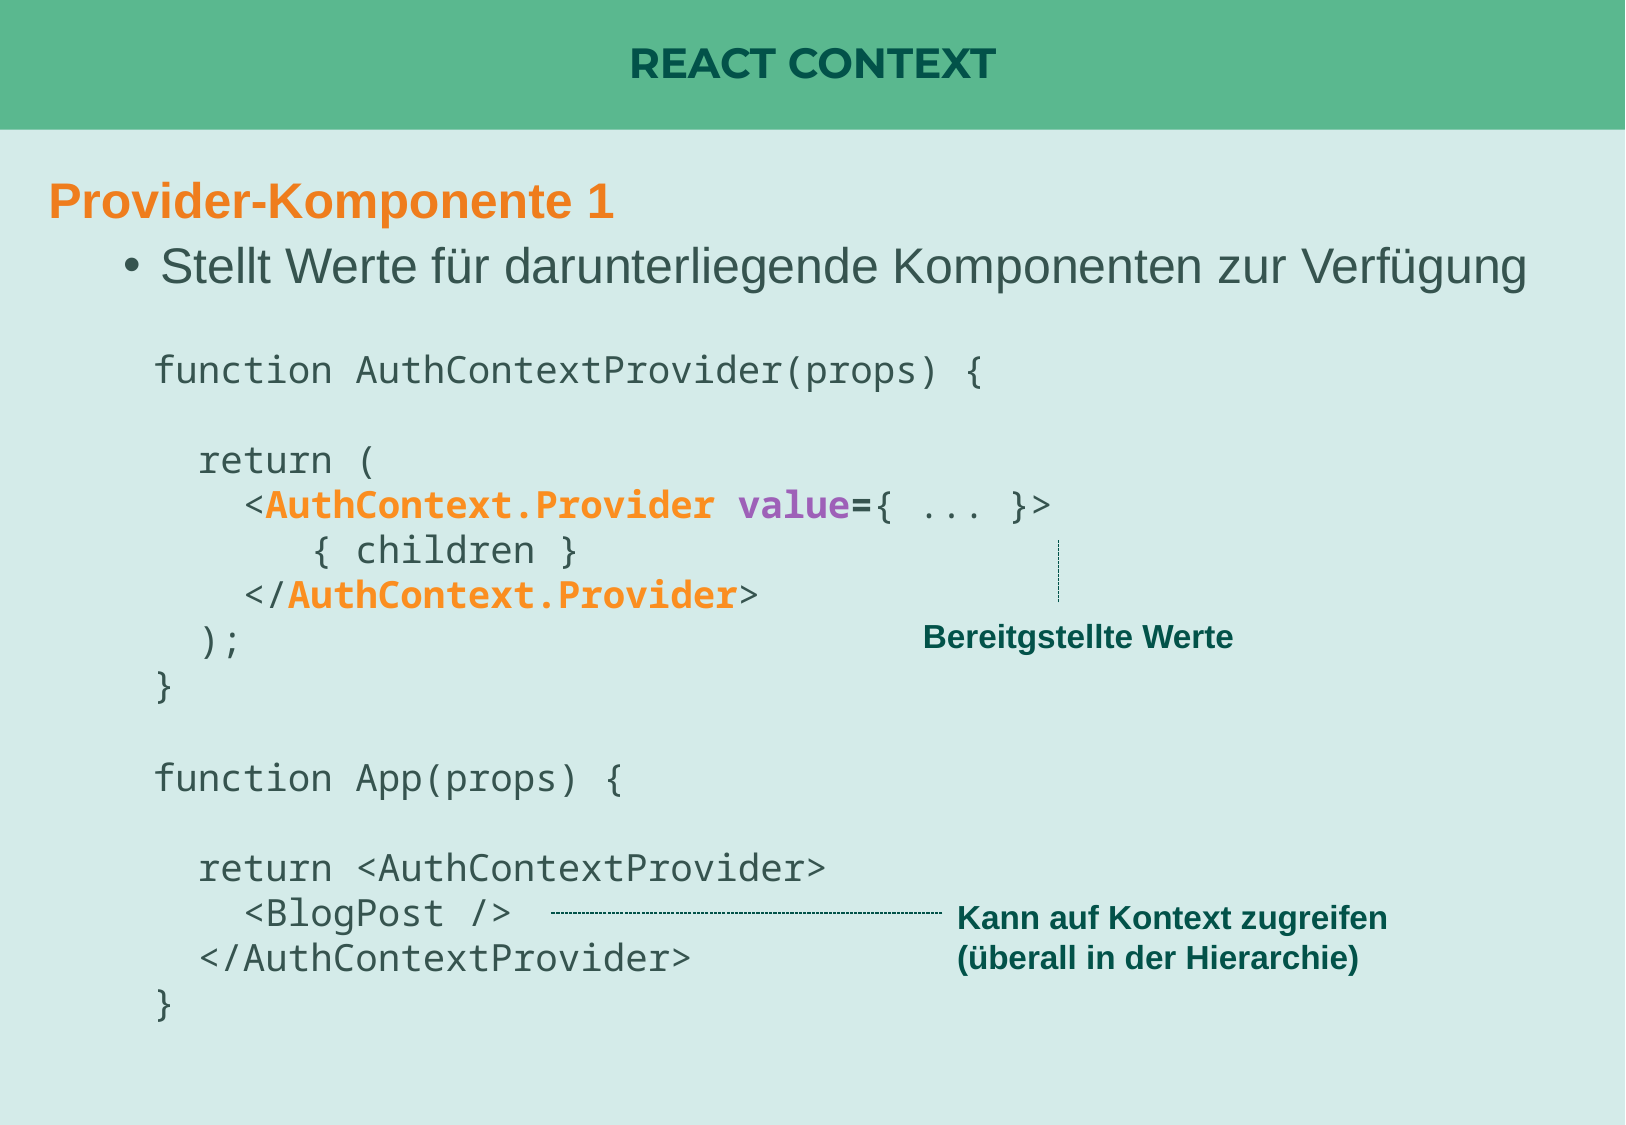

# React Context
Provider-Komponente 1
Stellt Werte für darunterliegende Komponenten zur Verfügung
function AuthContextProvider(props) {

  return (
    <AuthContext.Provider value={ ... }>
       { children }
    </AuthContext.Provider>
  );
}
Bereitgstellte Werte
function App(props) {

  return <AuthContextProvider>
    <BlogPost />
  </AuthContextProvider>
}
Kann auf Kontext zugreifen
(überall in der Hierarchie)